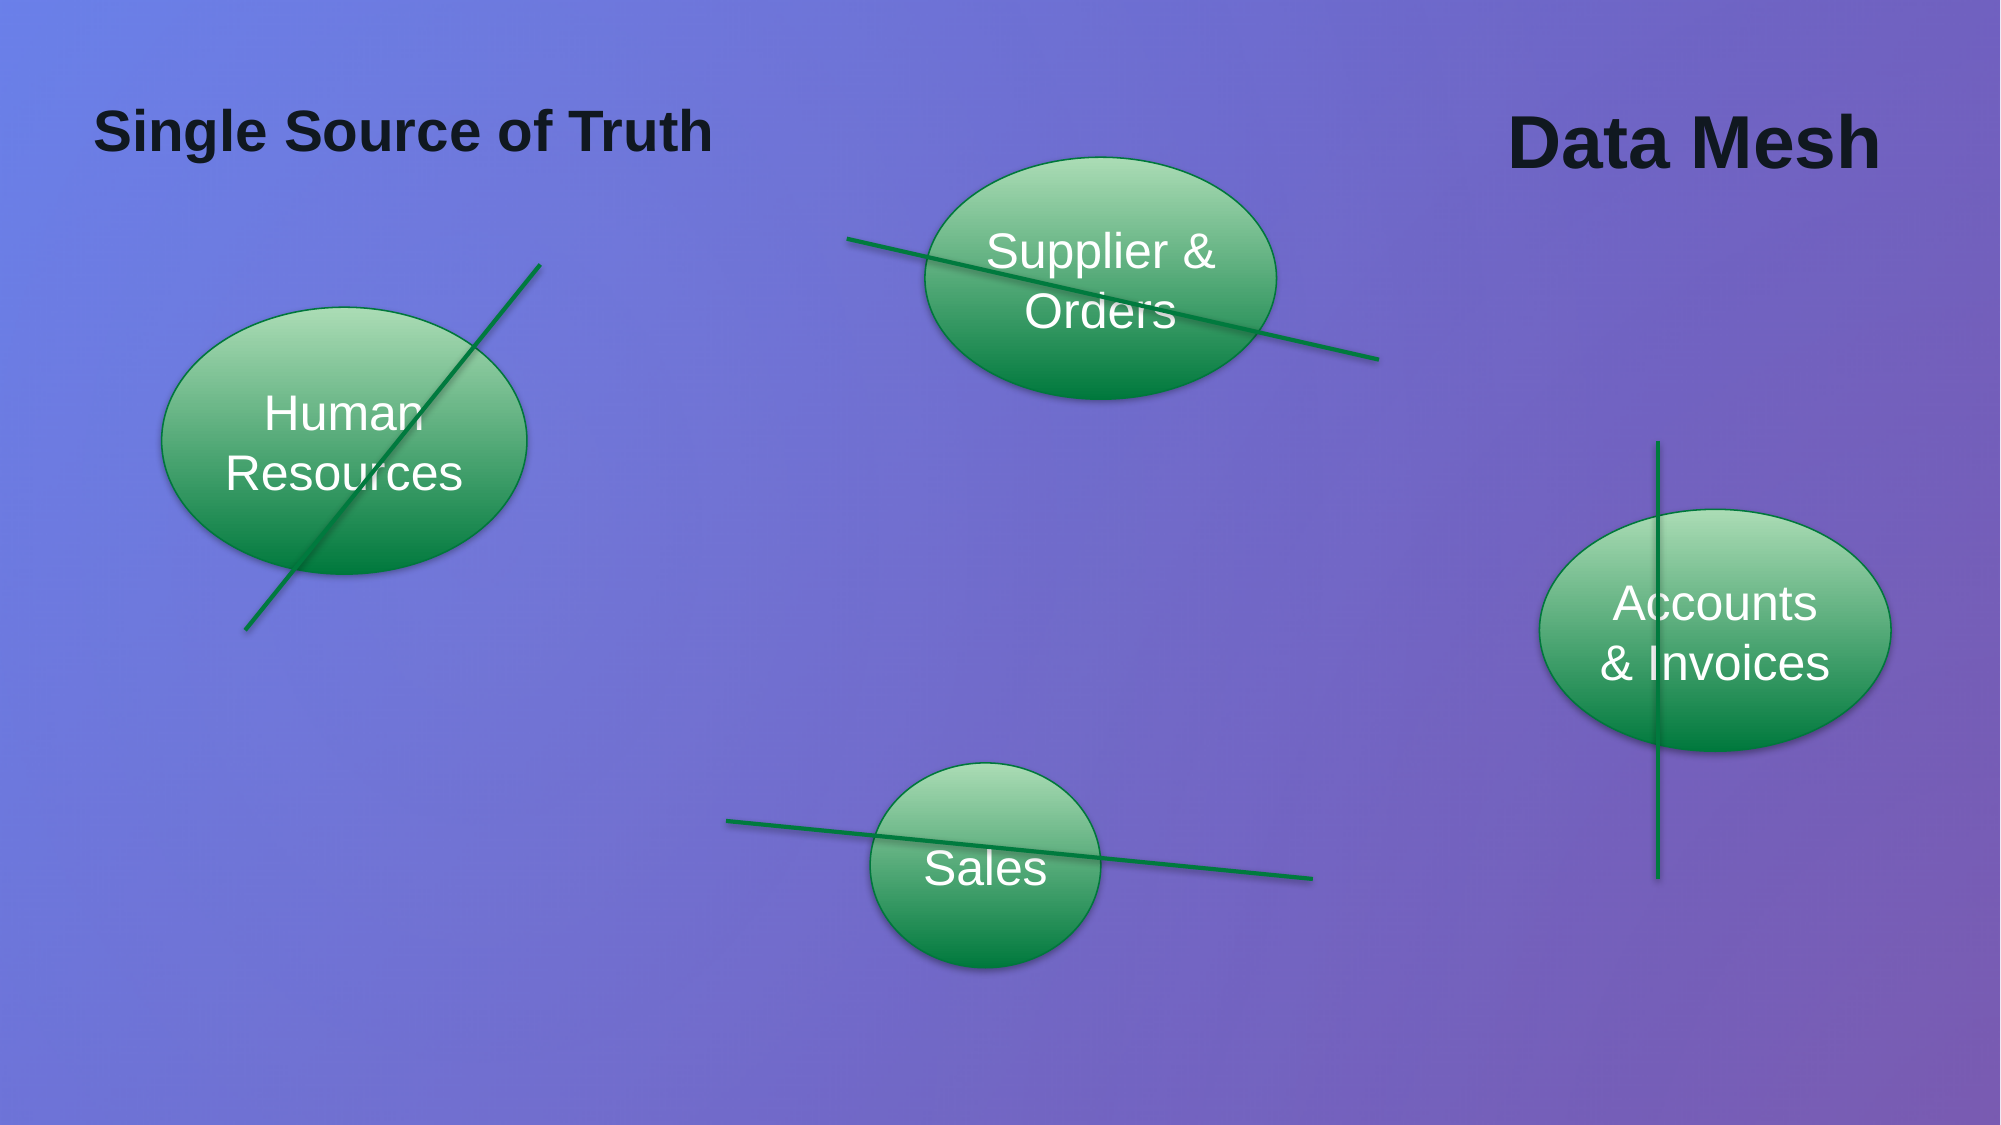

Single Source of Truth
Data Mesh
Supplier & Orders
Human Resources
Accounts & Invoices
Sales